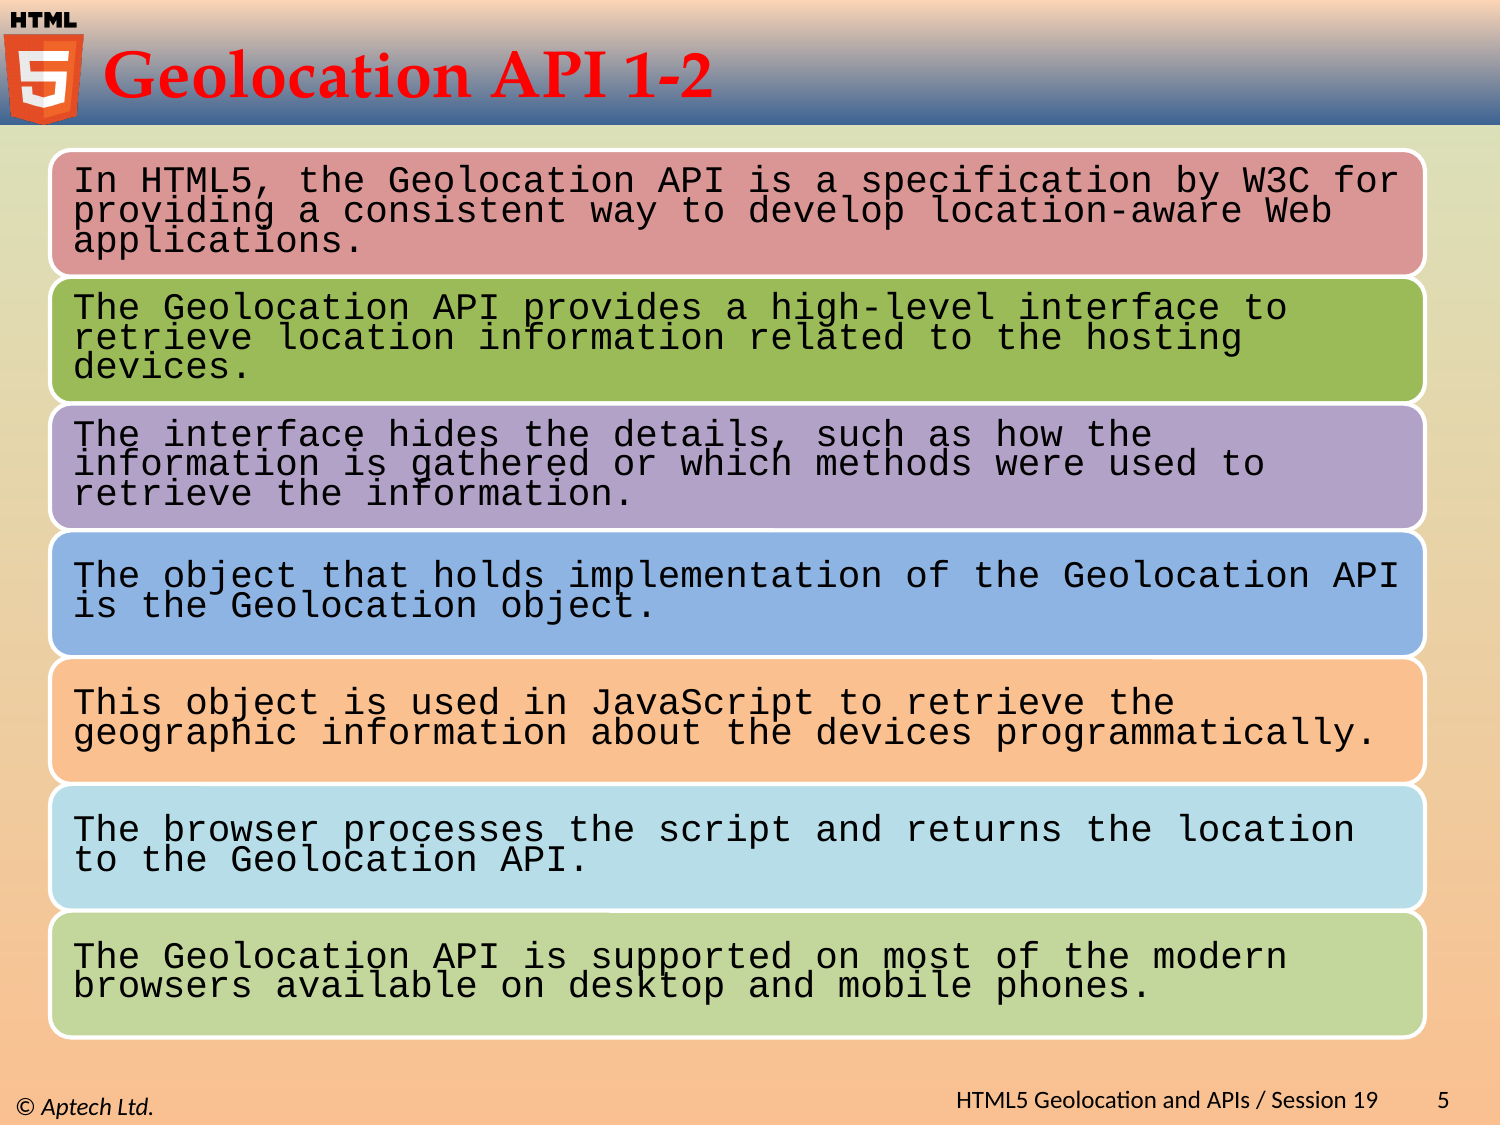

# Geolocation API 1-2
In HTML5, the Geolocation API is a specification by W3C for providing a consistent way to develop location-aware Web applications.
The Geolocation API provides a high-level interface to retrieve location information related to the hosting devices.
The interface hides the details, such as how the information is gathered or which methods were used to retrieve the information.
The object that holds implementation of the Geolocation API is the Geolocation object.
This object is used in JavaScript to retrieve the geographic information about the devices programmatically.
The browser processes the script and returns the location to the Geolocation API.
The Geolocation API is supported on most of the modern browsers available on desktop and mobile phones.
HTML5 Geolocation and APIs / Session 19
5